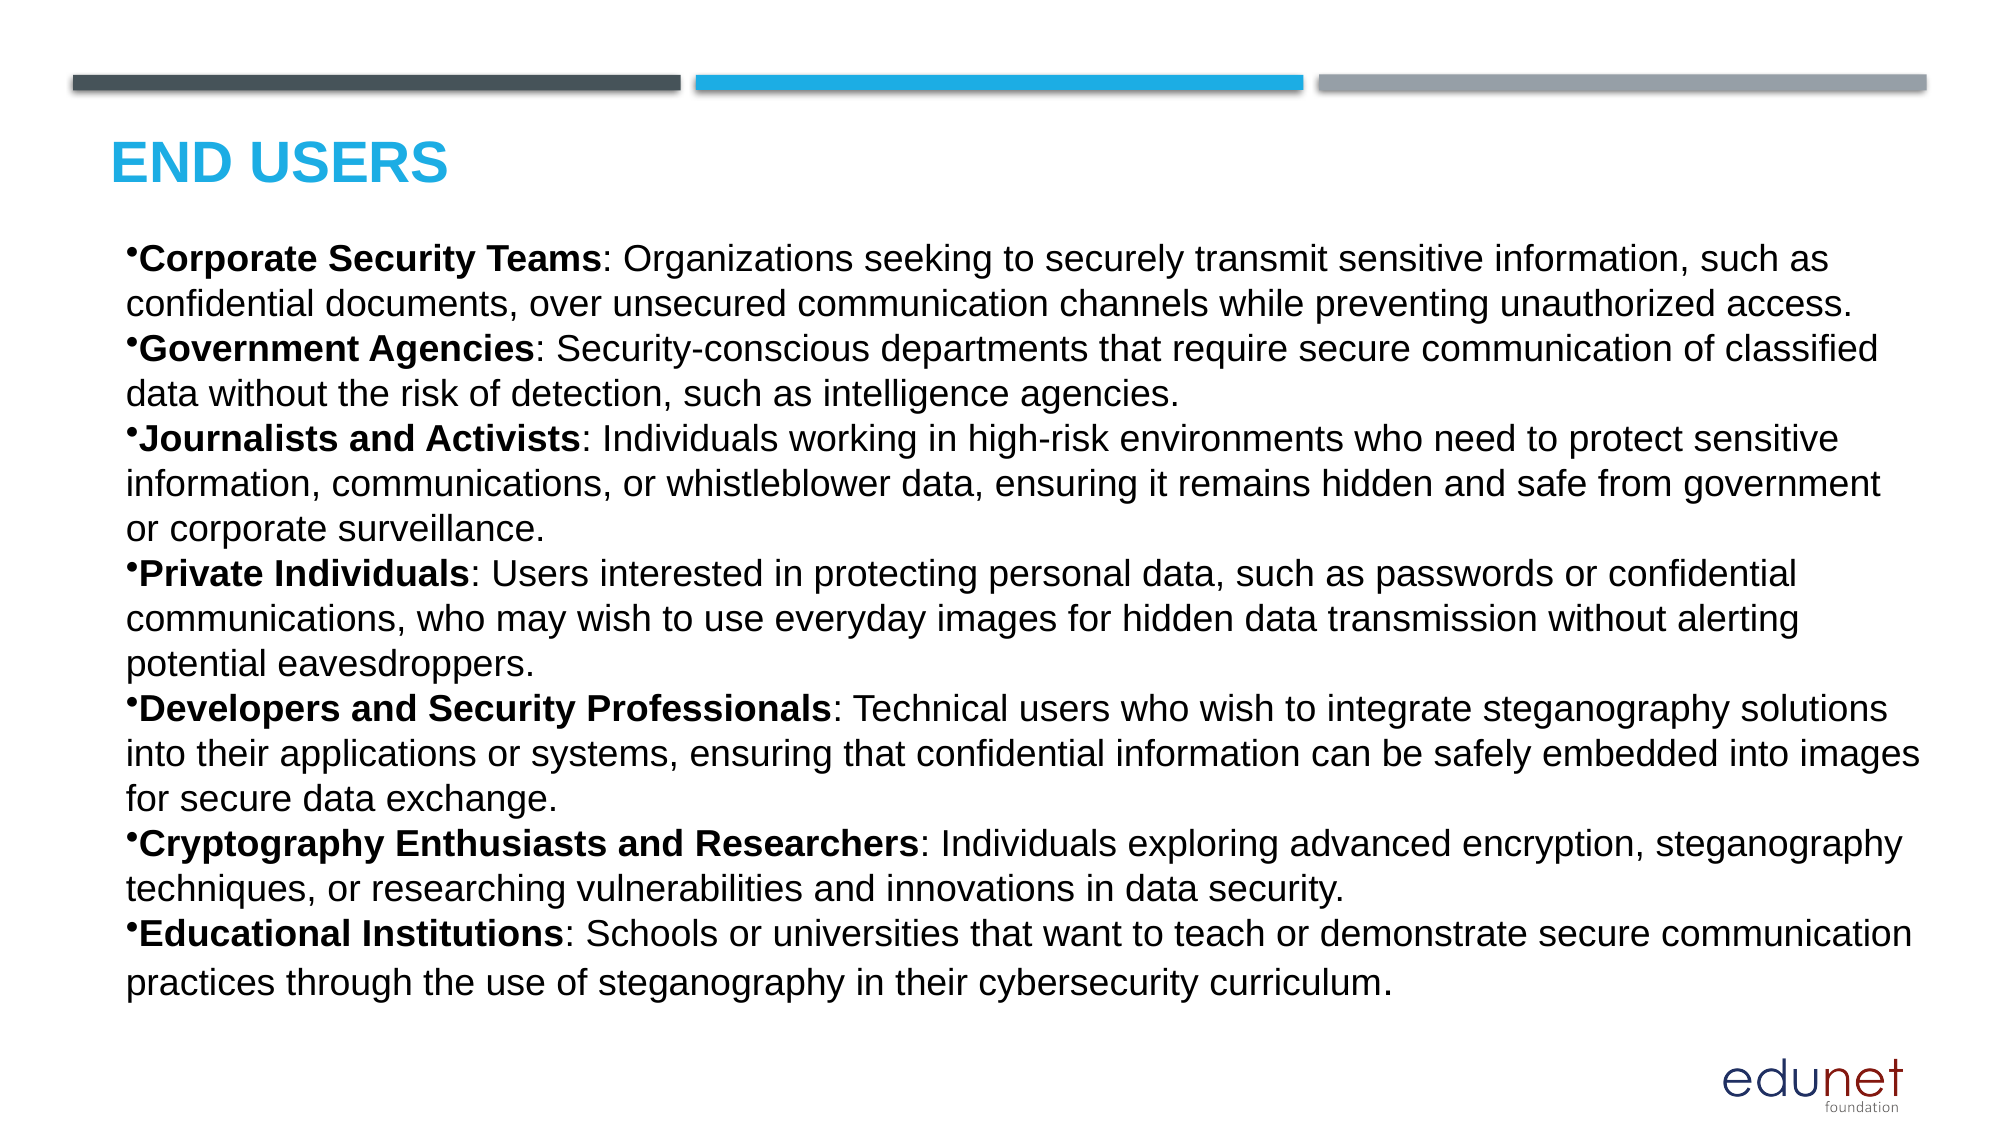

# End users
Corporate Security Teams: Organizations seeking to securely transmit sensitive information, such as confidential documents, over unsecured communication channels while preventing unauthorized access.
Government Agencies: Security-conscious departments that require secure communication of classified data without the risk of detection, such as intelligence agencies.
Journalists and Activists: Individuals working in high-risk environments who need to protect sensitive information, communications, or whistleblower data, ensuring it remains hidden and safe from government or corporate surveillance.
Private Individuals: Users interested in protecting personal data, such as passwords or confidential communications, who may wish to use everyday images for hidden data transmission without alerting potential eavesdroppers.
Developers and Security Professionals: Technical users who wish to integrate steganography solutions into their applications or systems, ensuring that confidential information can be safely embedded into images for secure data exchange.
Cryptography Enthusiasts and Researchers: Individuals exploring advanced encryption, steganography techniques, or researching vulnerabilities and innovations in data security.
Educational Institutions: Schools or universities that want to teach or demonstrate secure communication practices through the use of steganography in their cybersecurity curriculum.